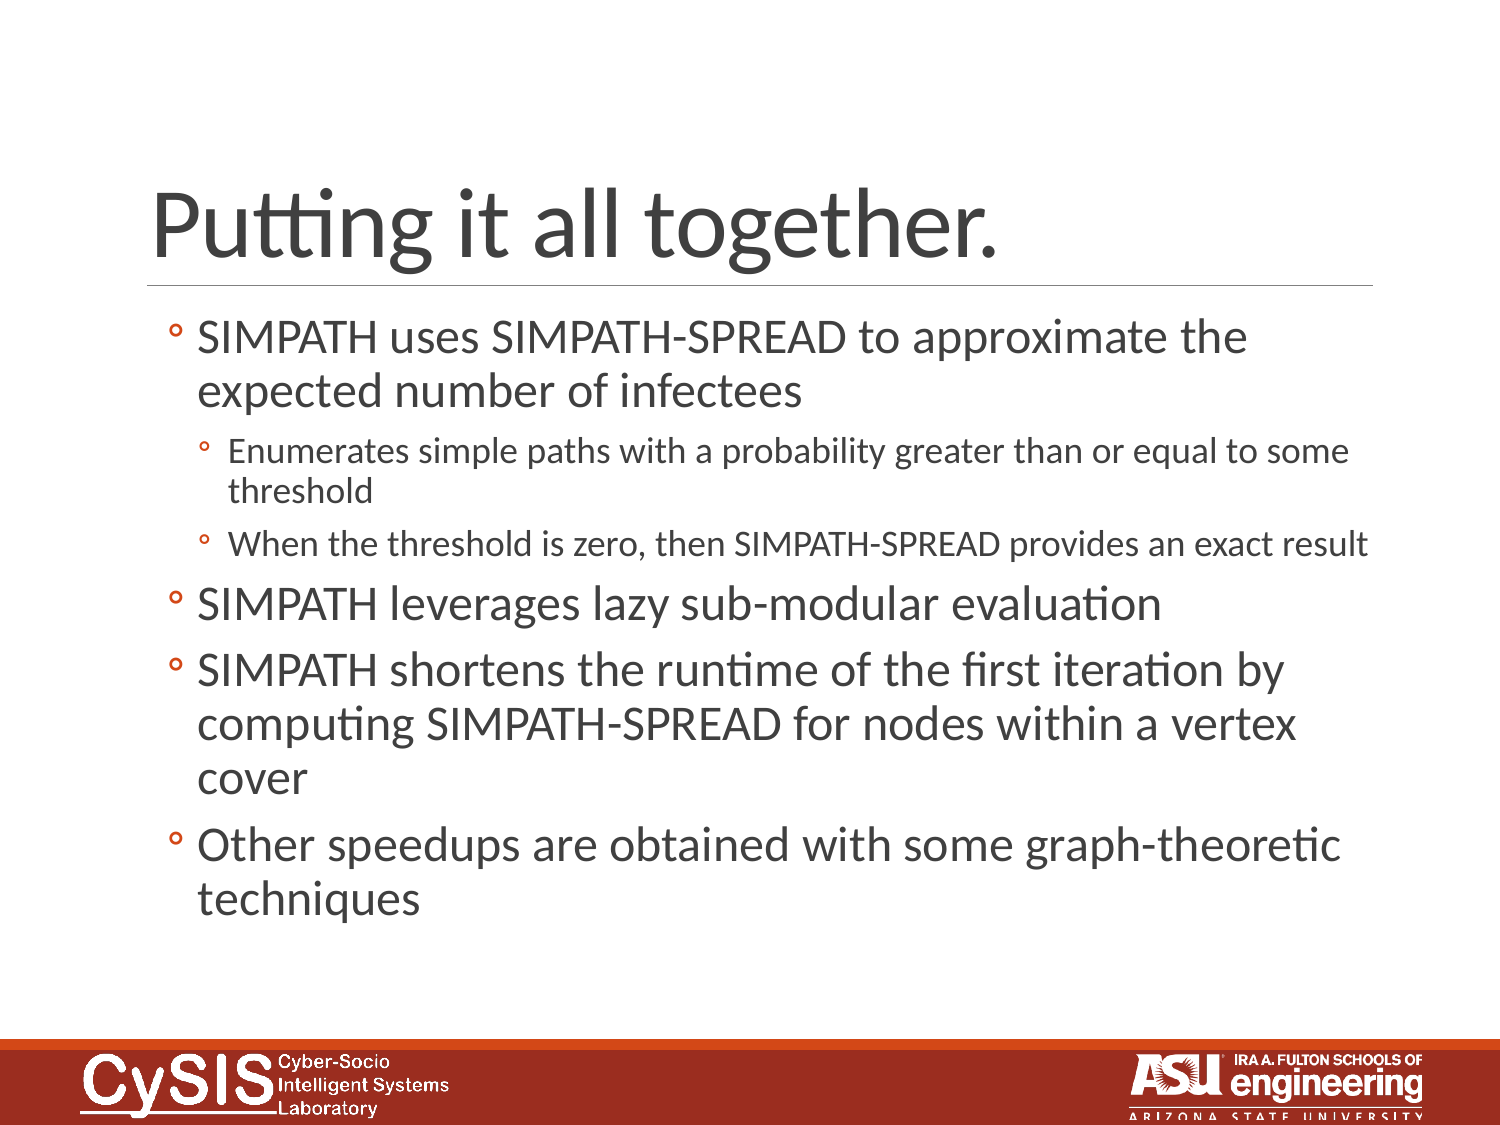

# Putting it all together.
SIMPATH uses SIMPATH-SPREAD to approximate the expected number of infectees
Enumerates simple paths with a probability greater than or equal to some threshold
When the threshold is zero, then SIMPATH-SPREAD provides an exact result
SIMPATH leverages lazy sub-modular evaluation
SIMPATH shortens the runtime of the first iteration by computing SIMPATH-SPREAD for nodes within a vertex cover
Other speedups are obtained with some graph-theoretic techniques